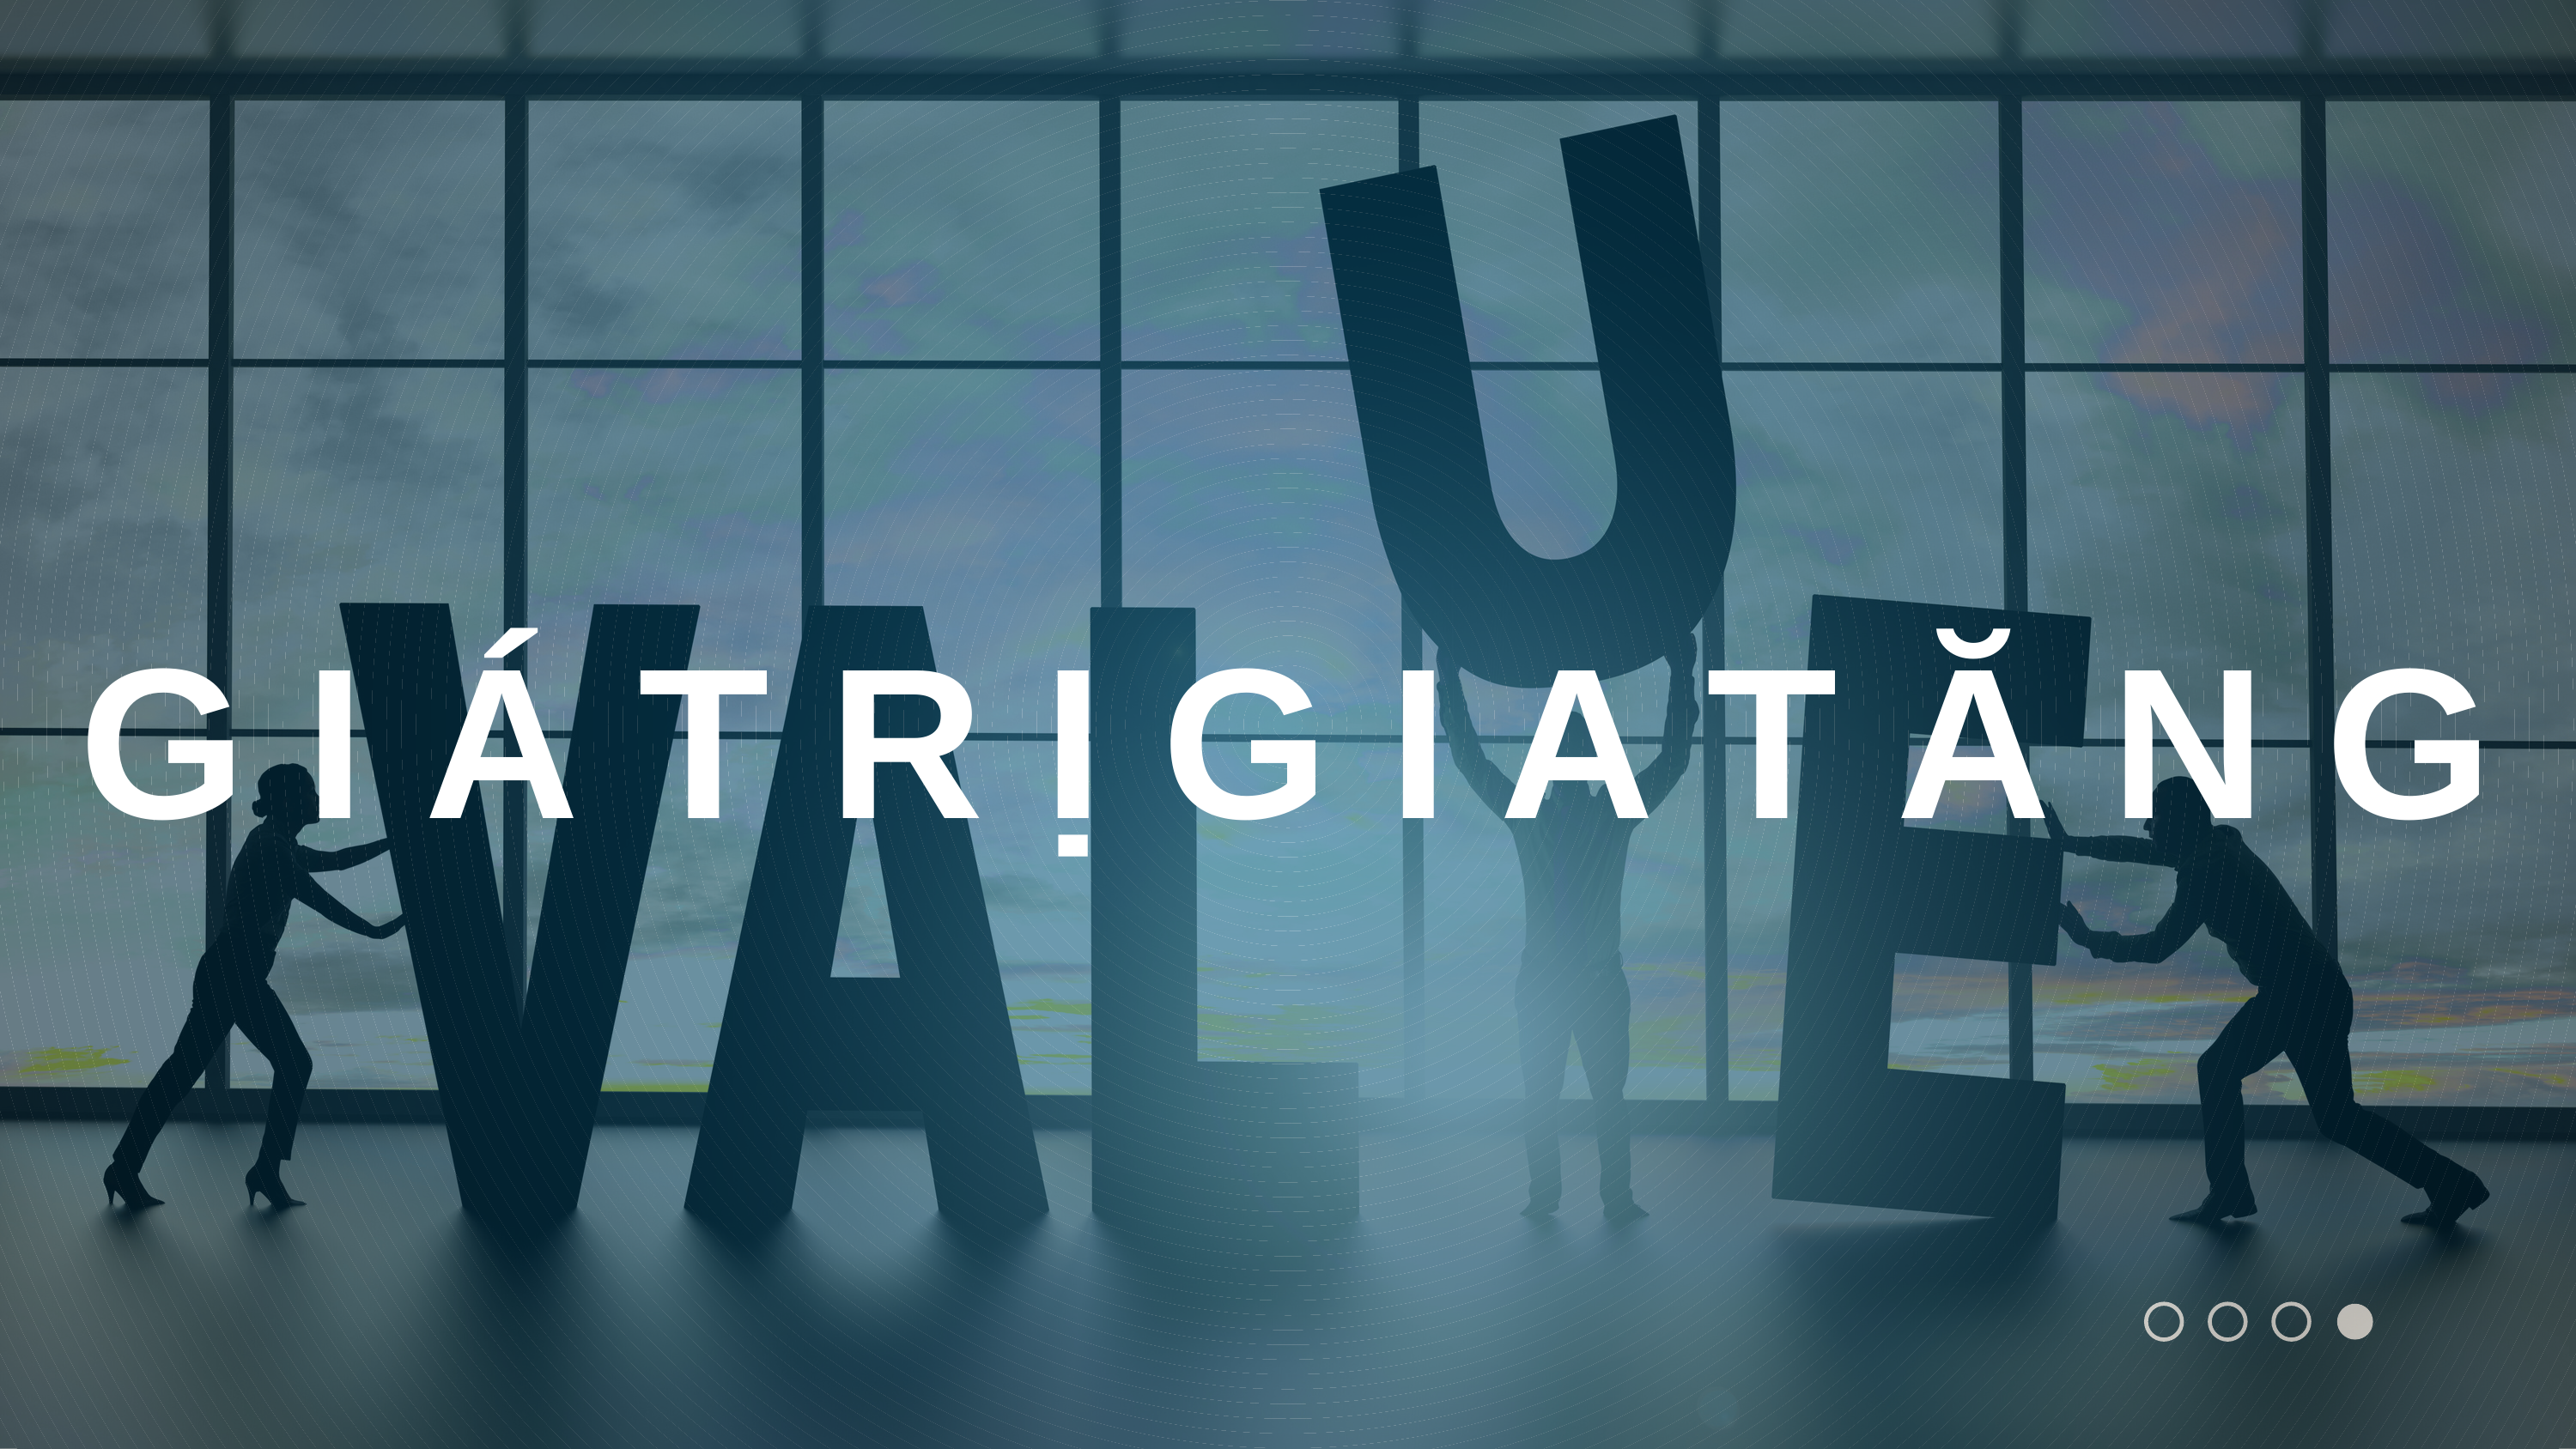

G I Á T R Ị G I A T Ă N G